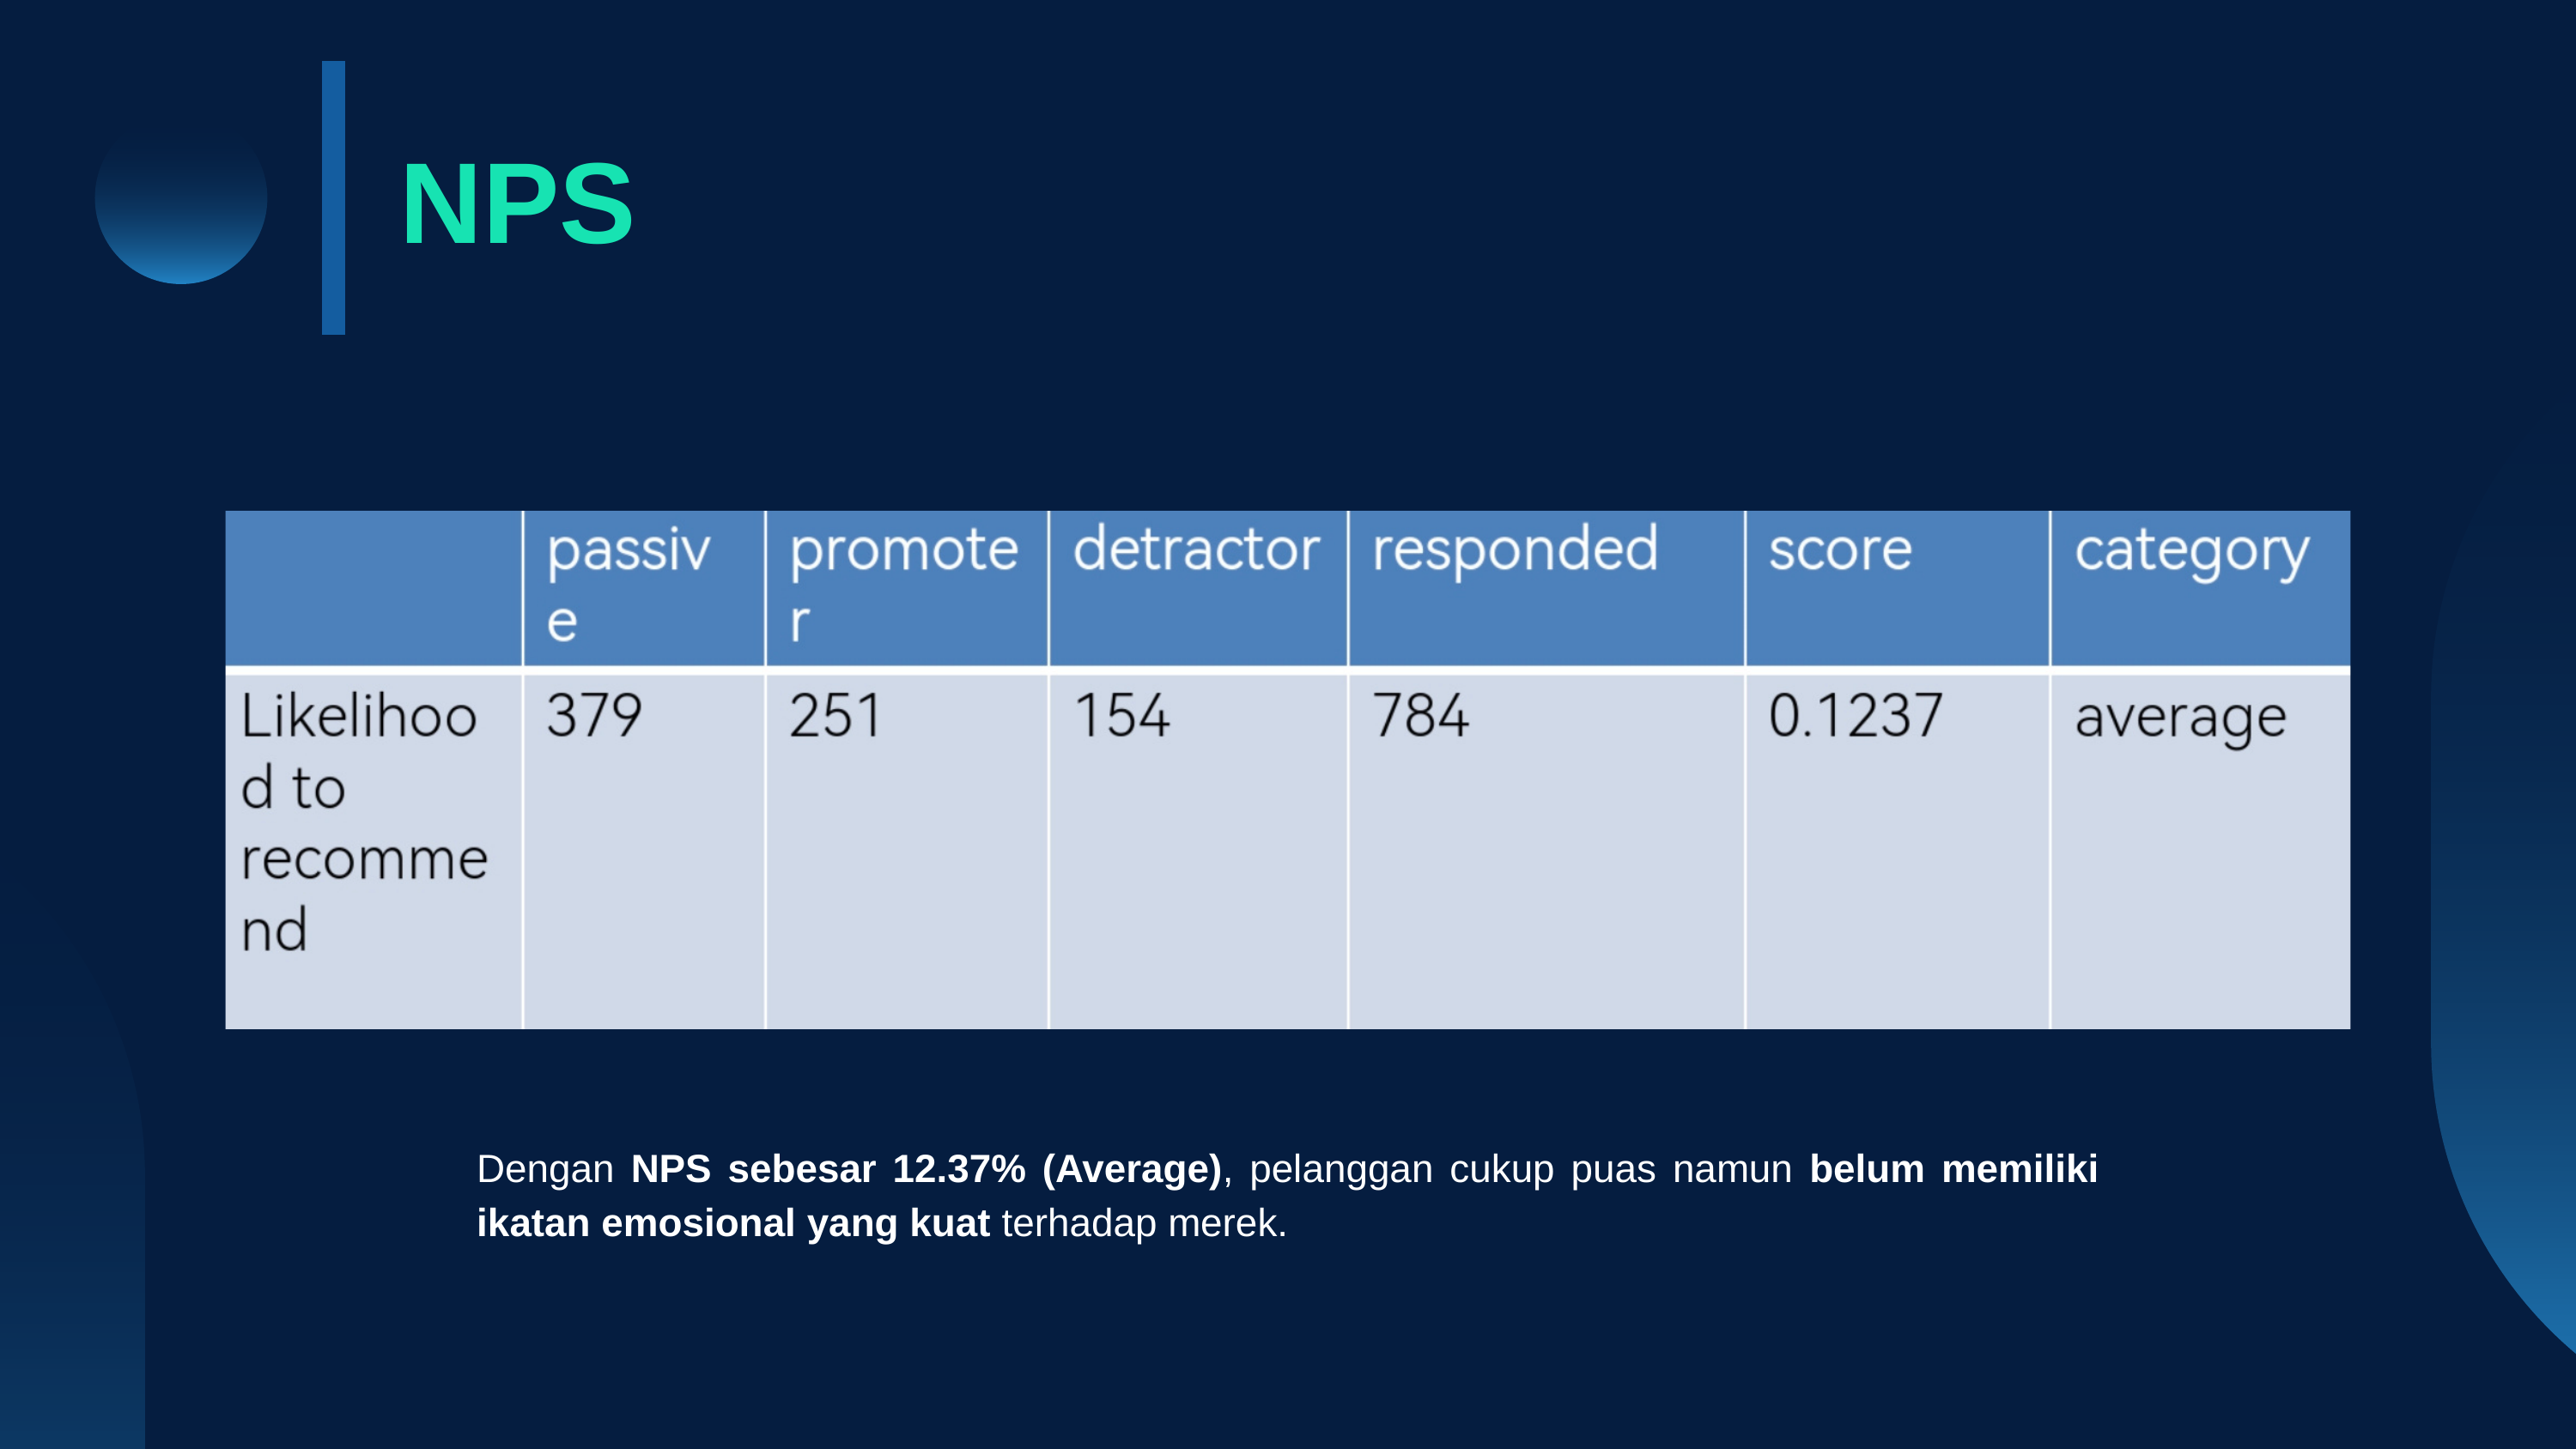

NPS

Dengan NPS sebesar 12.37% (Average), pelanggan cukup puas namun belum memiliki ikatan emosional yang kuat terhadap merek.